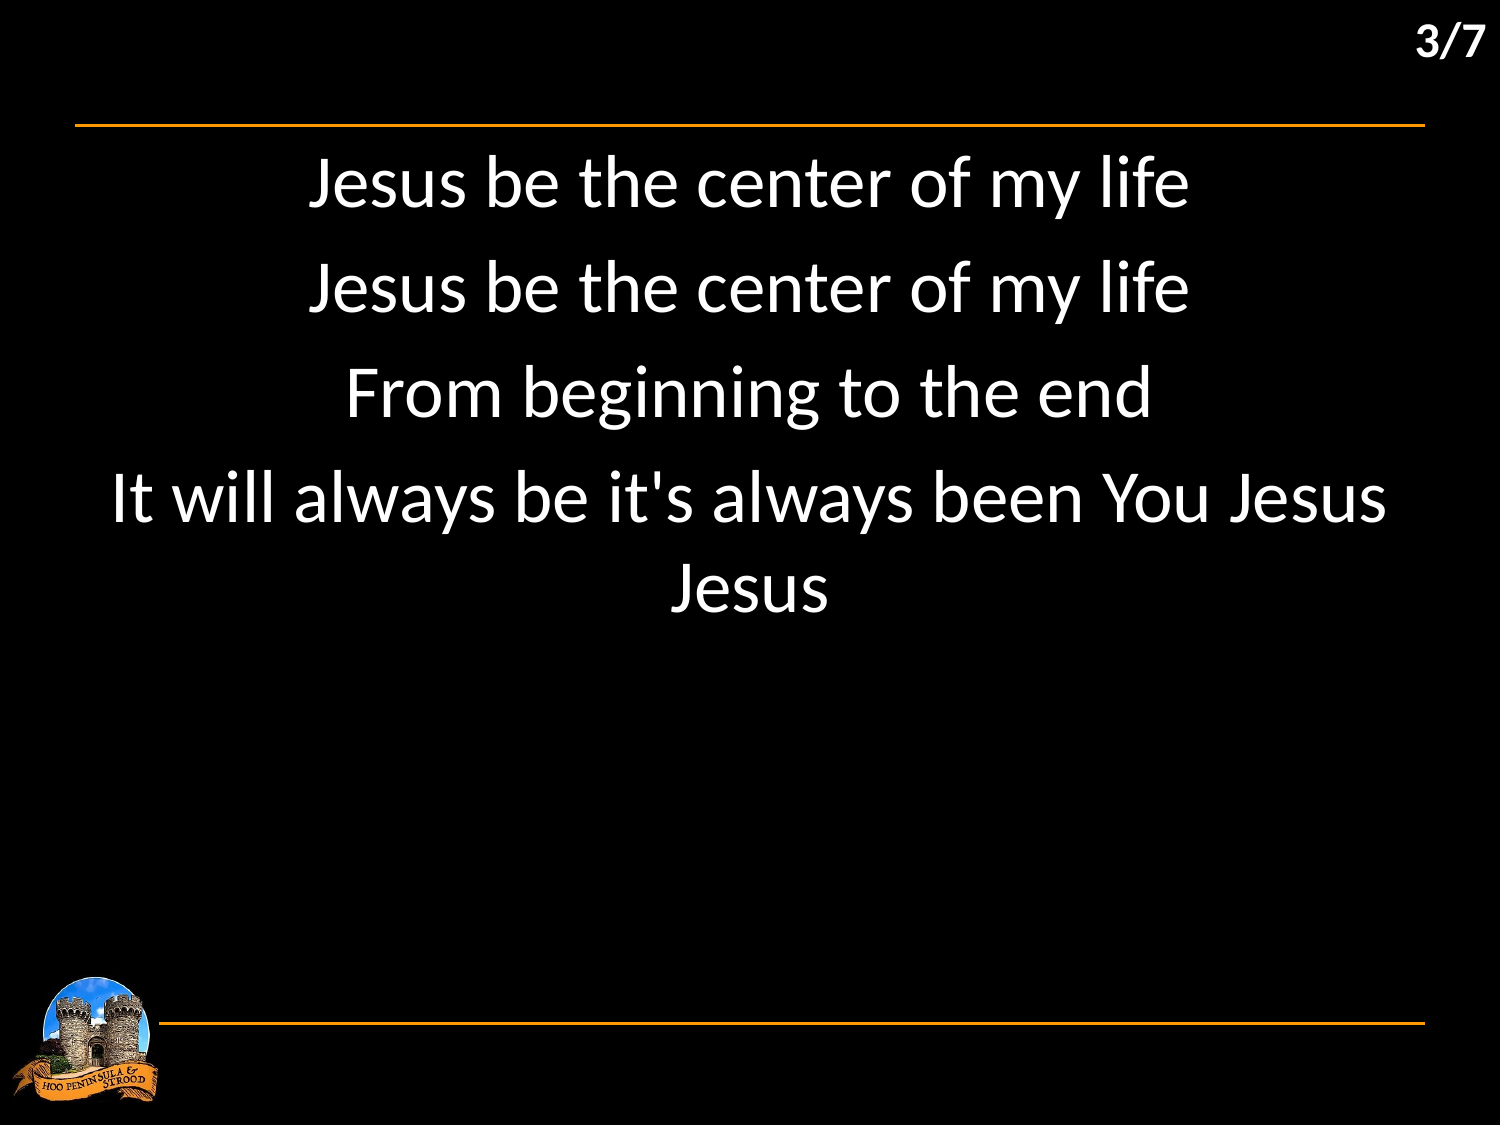

3/7
Jesus be the center of my life
Jesus be the center of my life
From beginning to the end
It will always be it's always been You Jesus Jesus